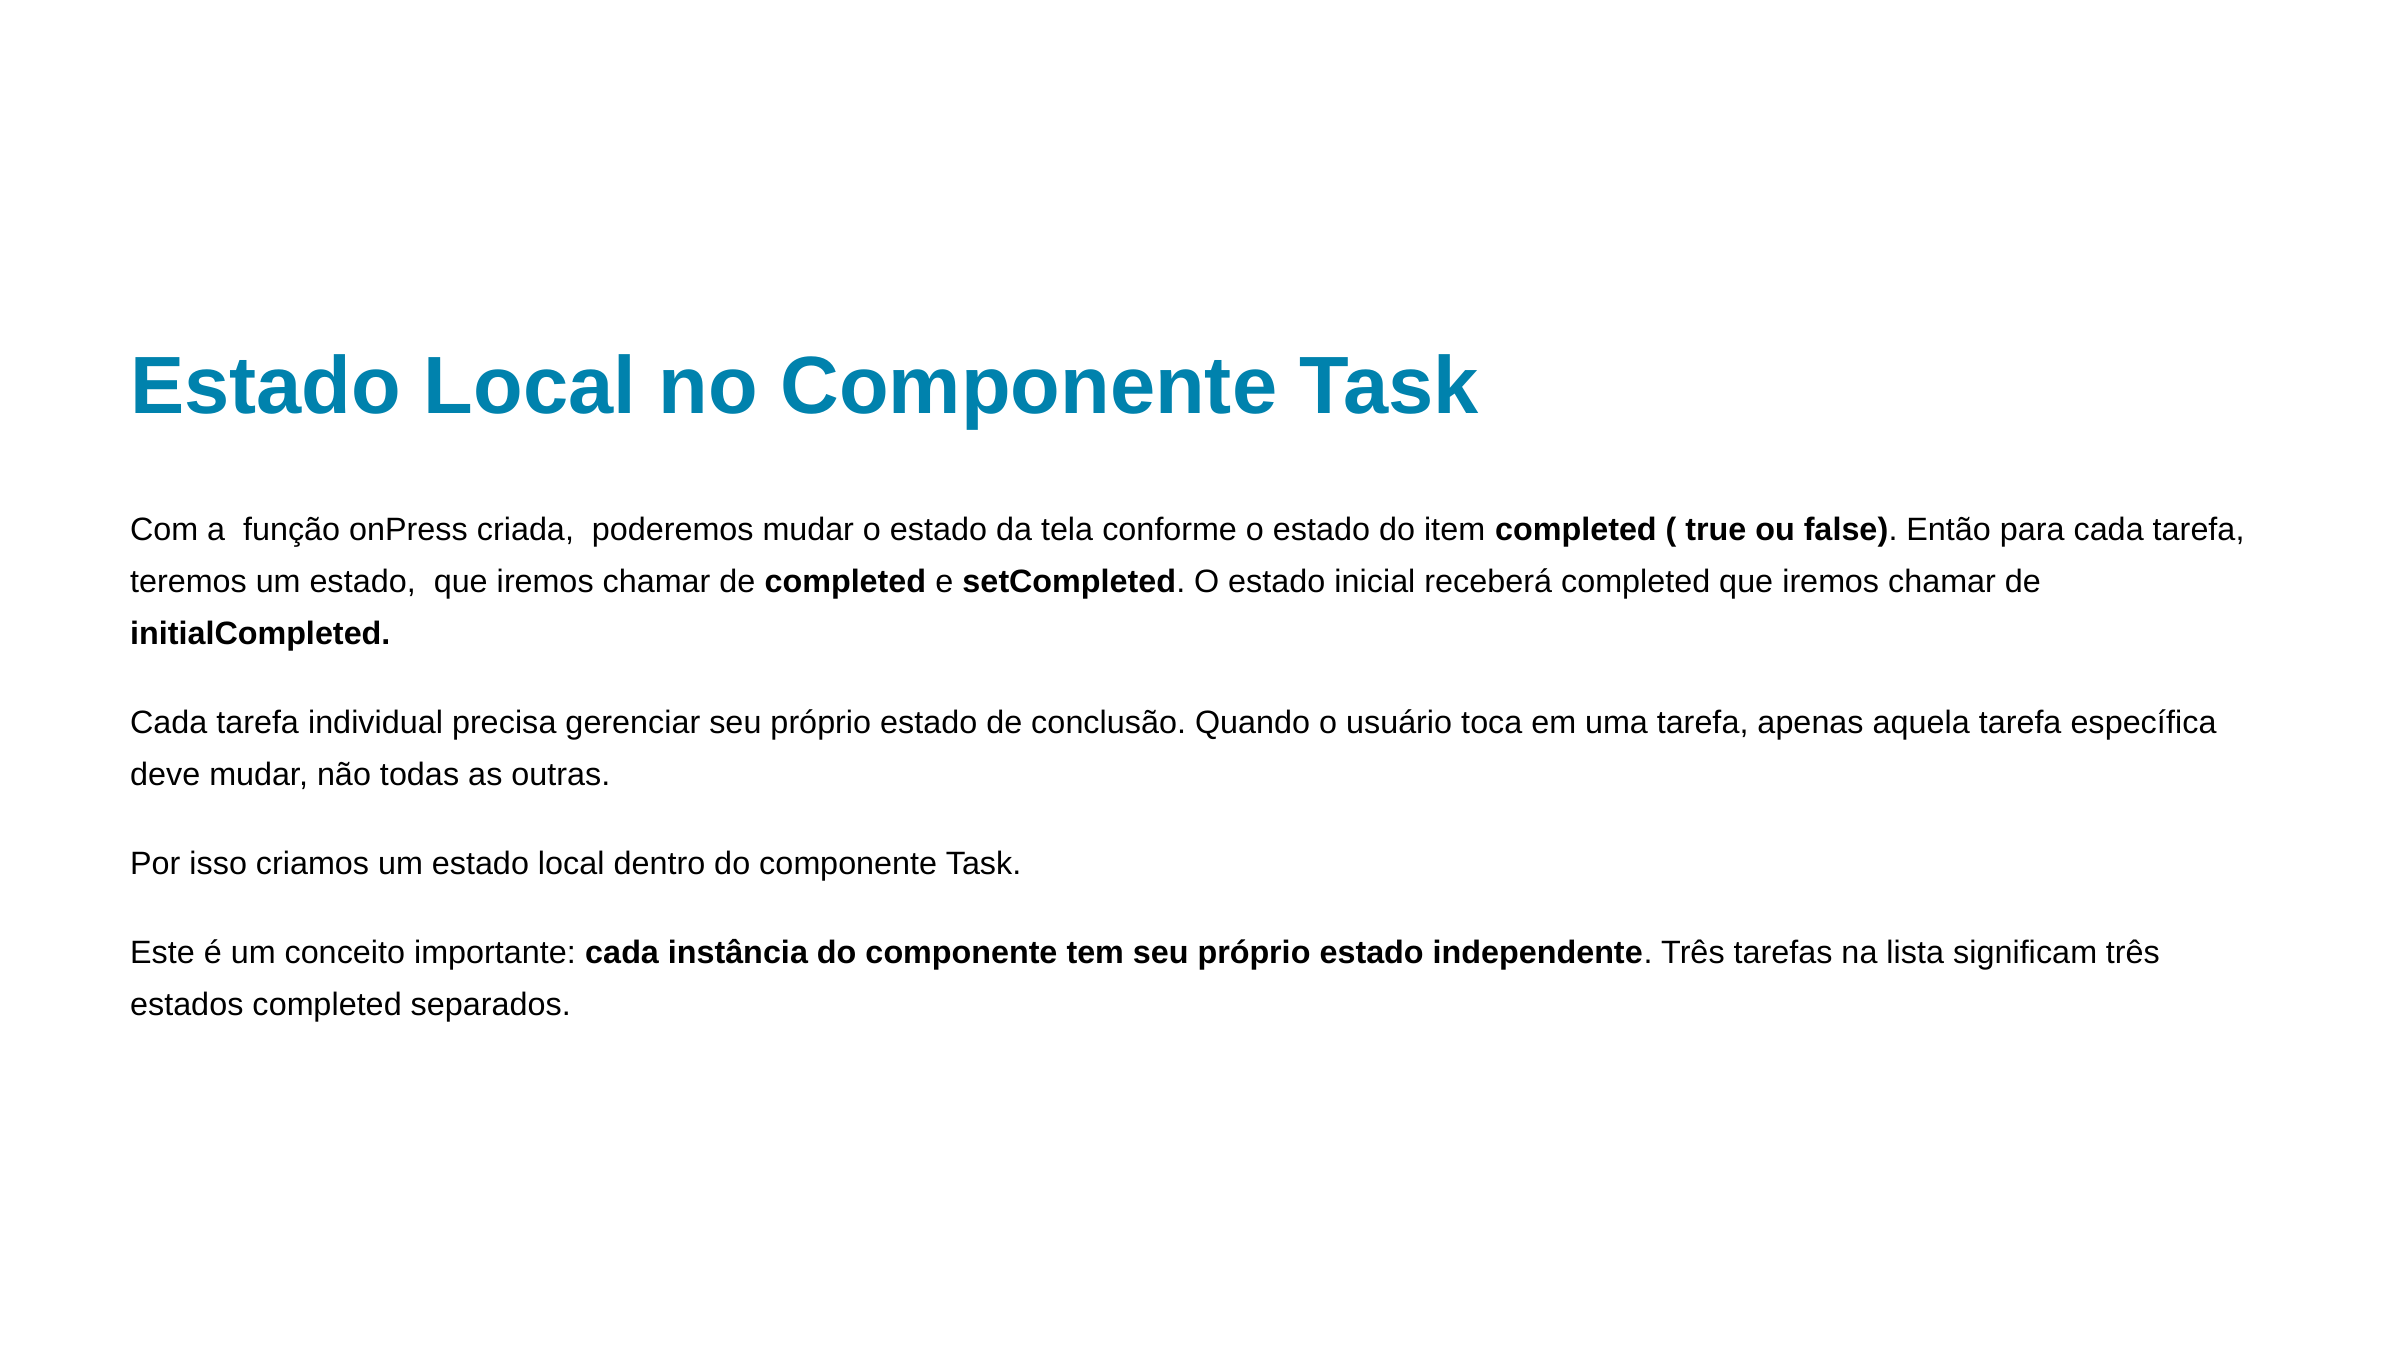

Estado Local no Componente Task
Com a  função onPress criada,  poderemos mudar o estado da tela conforme o estado do item completed ( true ou false). Então para cada tarefa, teremos um estado,  que iremos chamar de completed e setCompleted. O estado inicial receberá completed que iremos chamar de initialCompleted.
Cada tarefa individual precisa gerenciar seu próprio estado de conclusão. Quando o usuário toca em uma tarefa, apenas aquela tarefa específica deve mudar, não todas as outras.
Por isso criamos um estado local dentro do componente Task.
Este é um conceito importante: cada instância do componente tem seu próprio estado independente. Três tarefas na lista significam três estados completed separados.